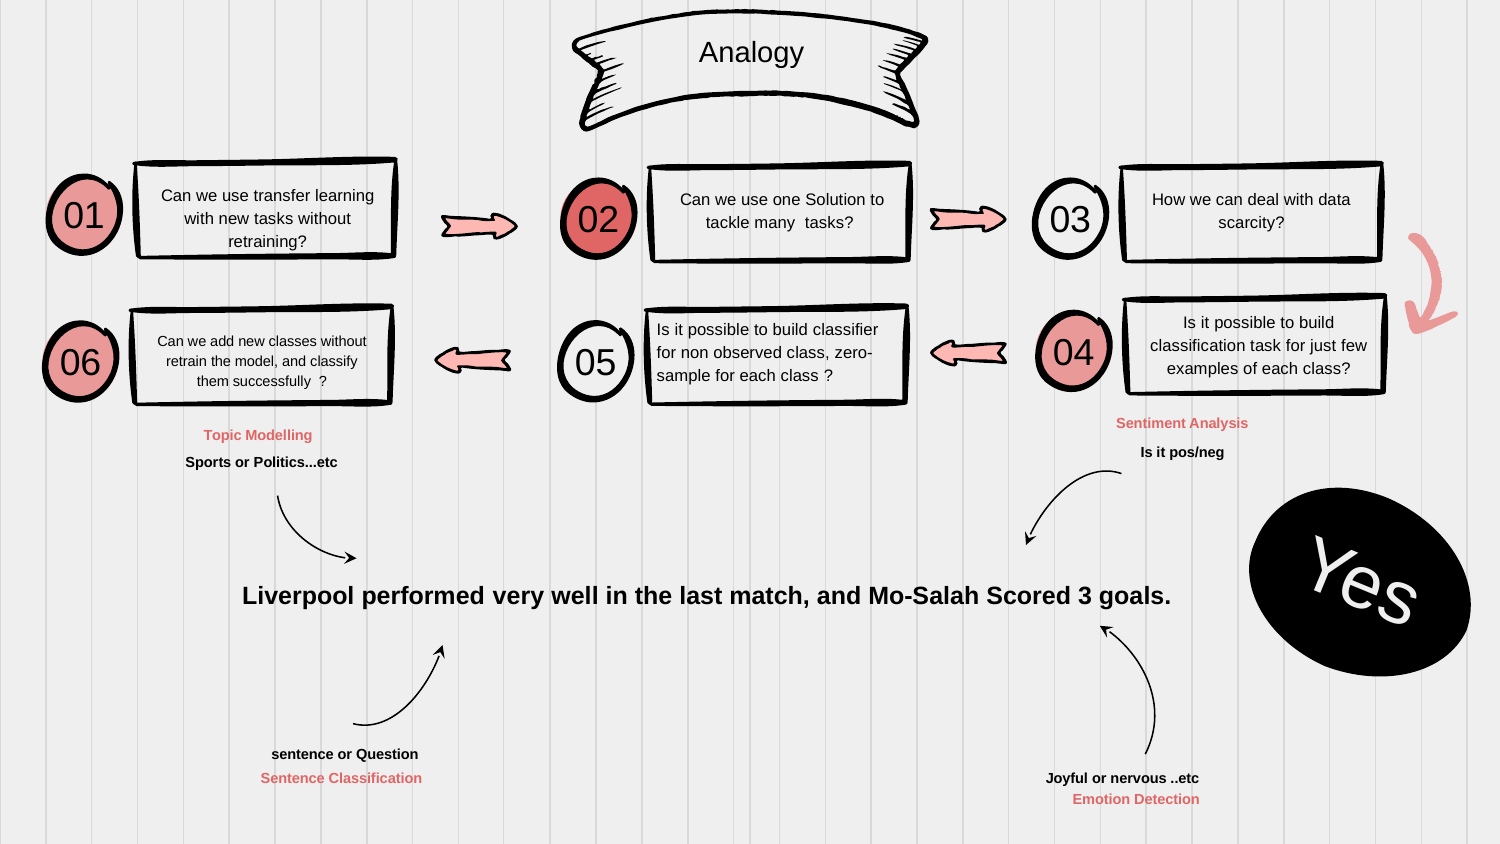

Analogy

Can we use transfer learning with new tasks without retraining?
 Can we use one Solution to tackle many  tasks?
How we can deal with data scarcity?

01
02
03

Is it possible to build classification task for just few examples of each class?
Is it possible to build classifier for non observed class, zero-sample for each class ?

Can we add new classes without retrain the model, and classify them successfully  ?

04

05
06
Sentiment Analysis
Topic Modelling
Is it pos/neg
Sports or Politics...etc

Yes

Liverpool performed very well in the last match, and Mo-Salah Scored 3 goals.

sentence or Question
Joyful or nervous ..etc
Sentence Classification
Emotion Detection